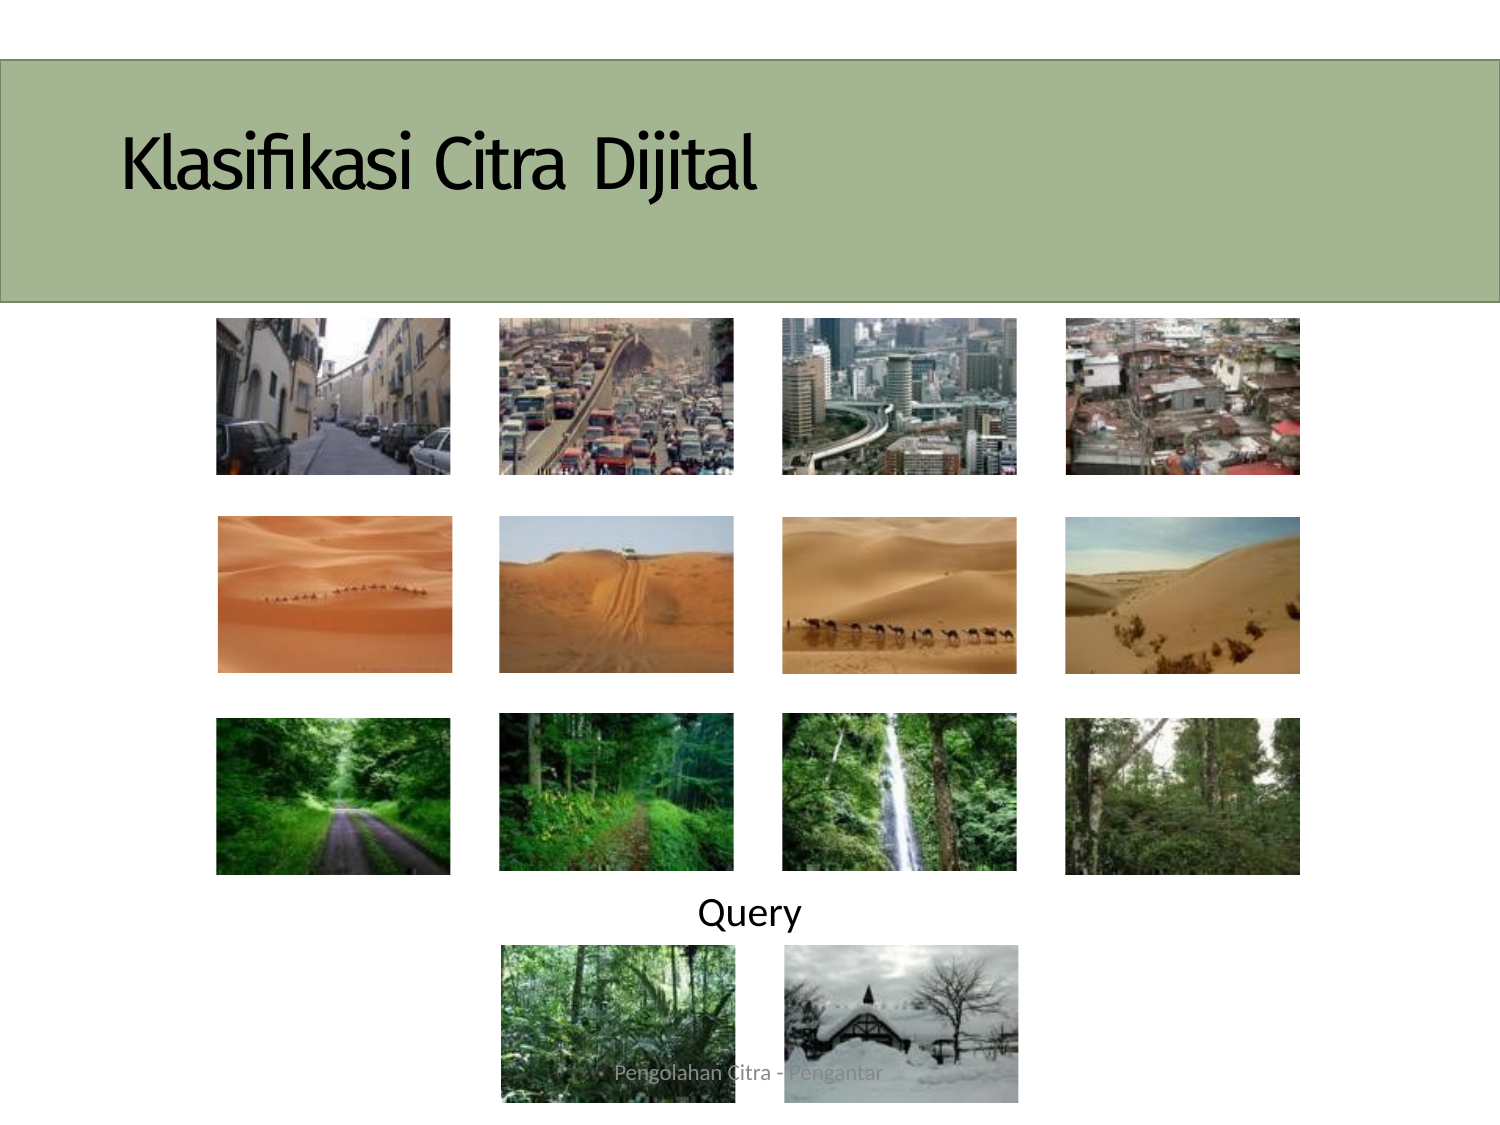

# Klasifikasi Citra Dijital

Query

Pengolahan Citra - Pengantar